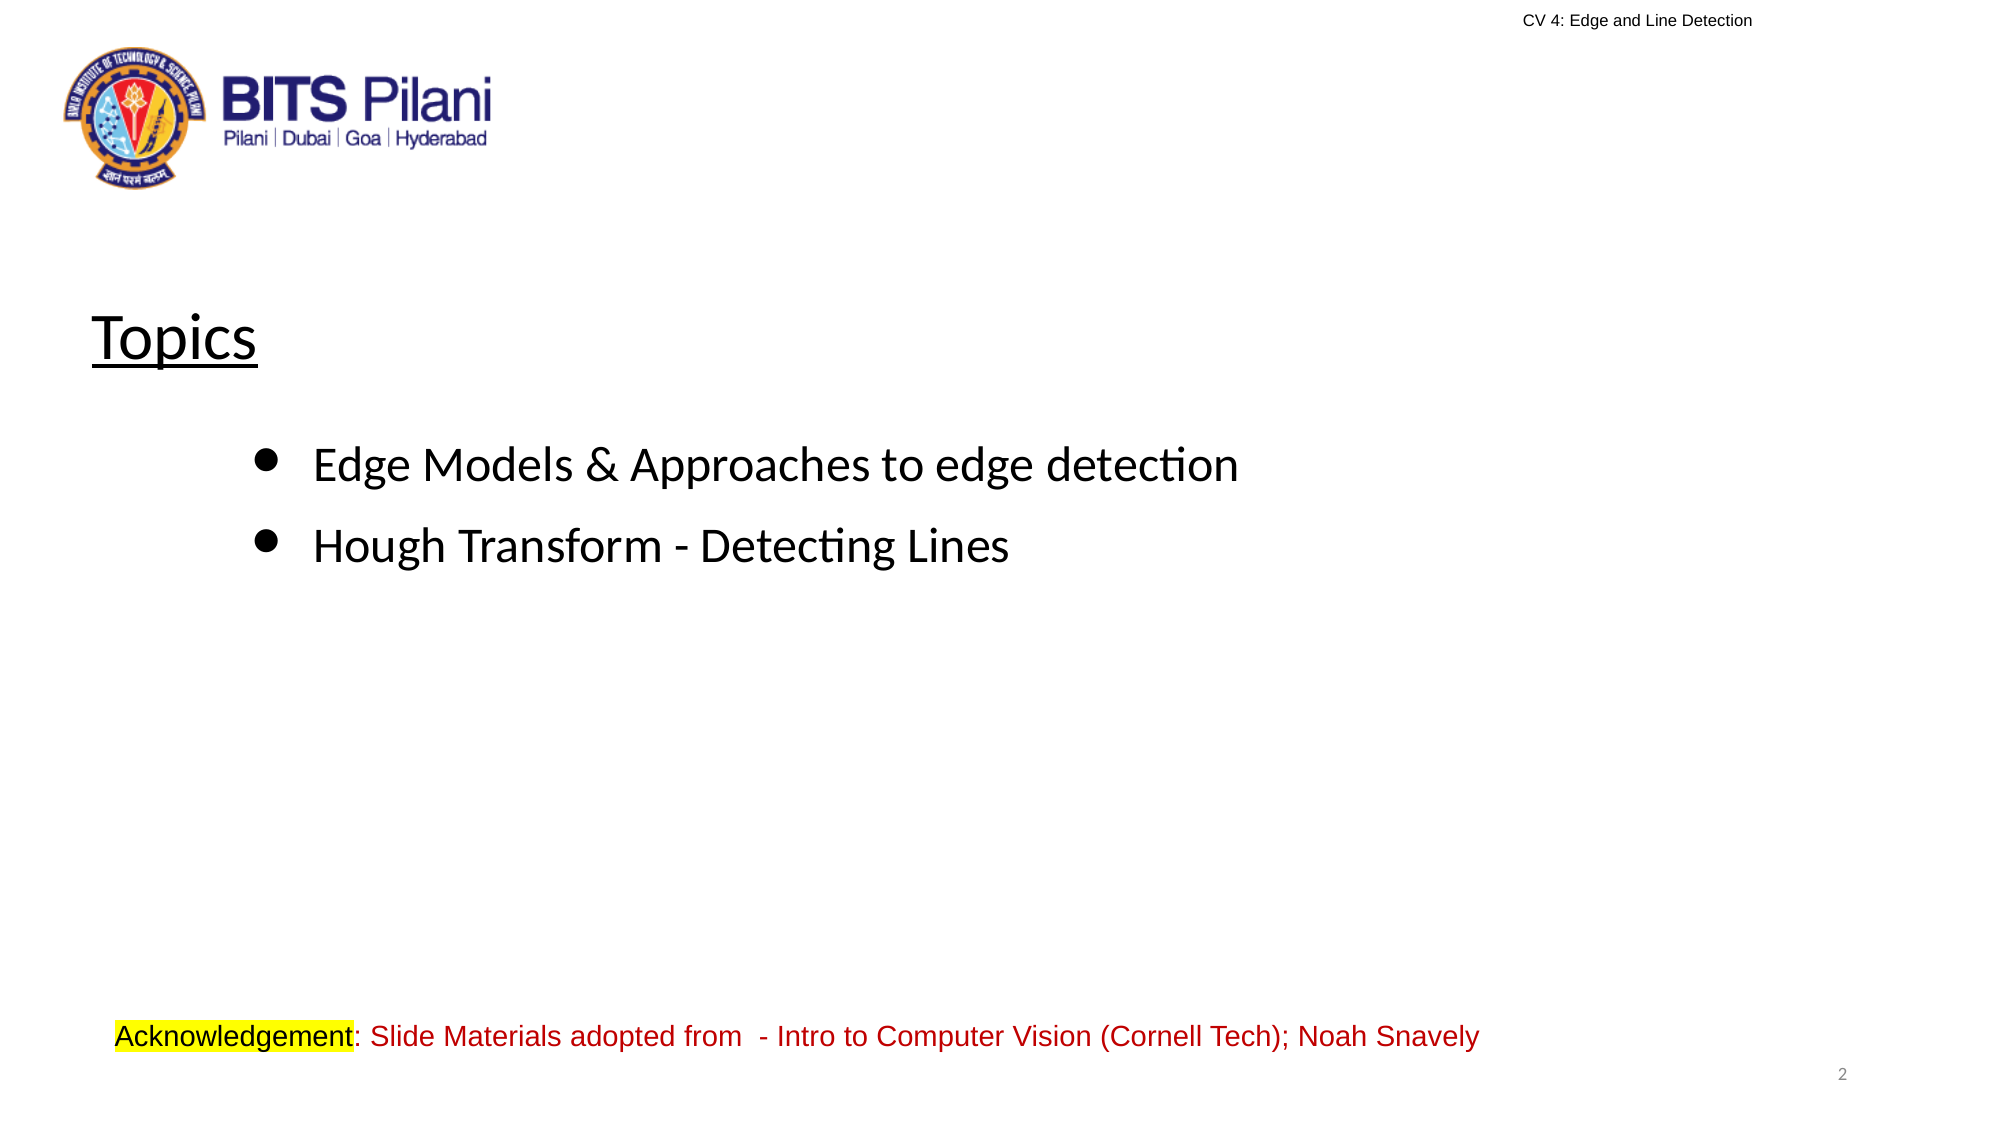

# Topics
Edge Models & Approaches to edge detection
Hough Transform - Detecting Lines
Acknowledgement: Slide Materials adopted from  - Intro to Computer Vision (Cornell Tech); Noah Snavely
2